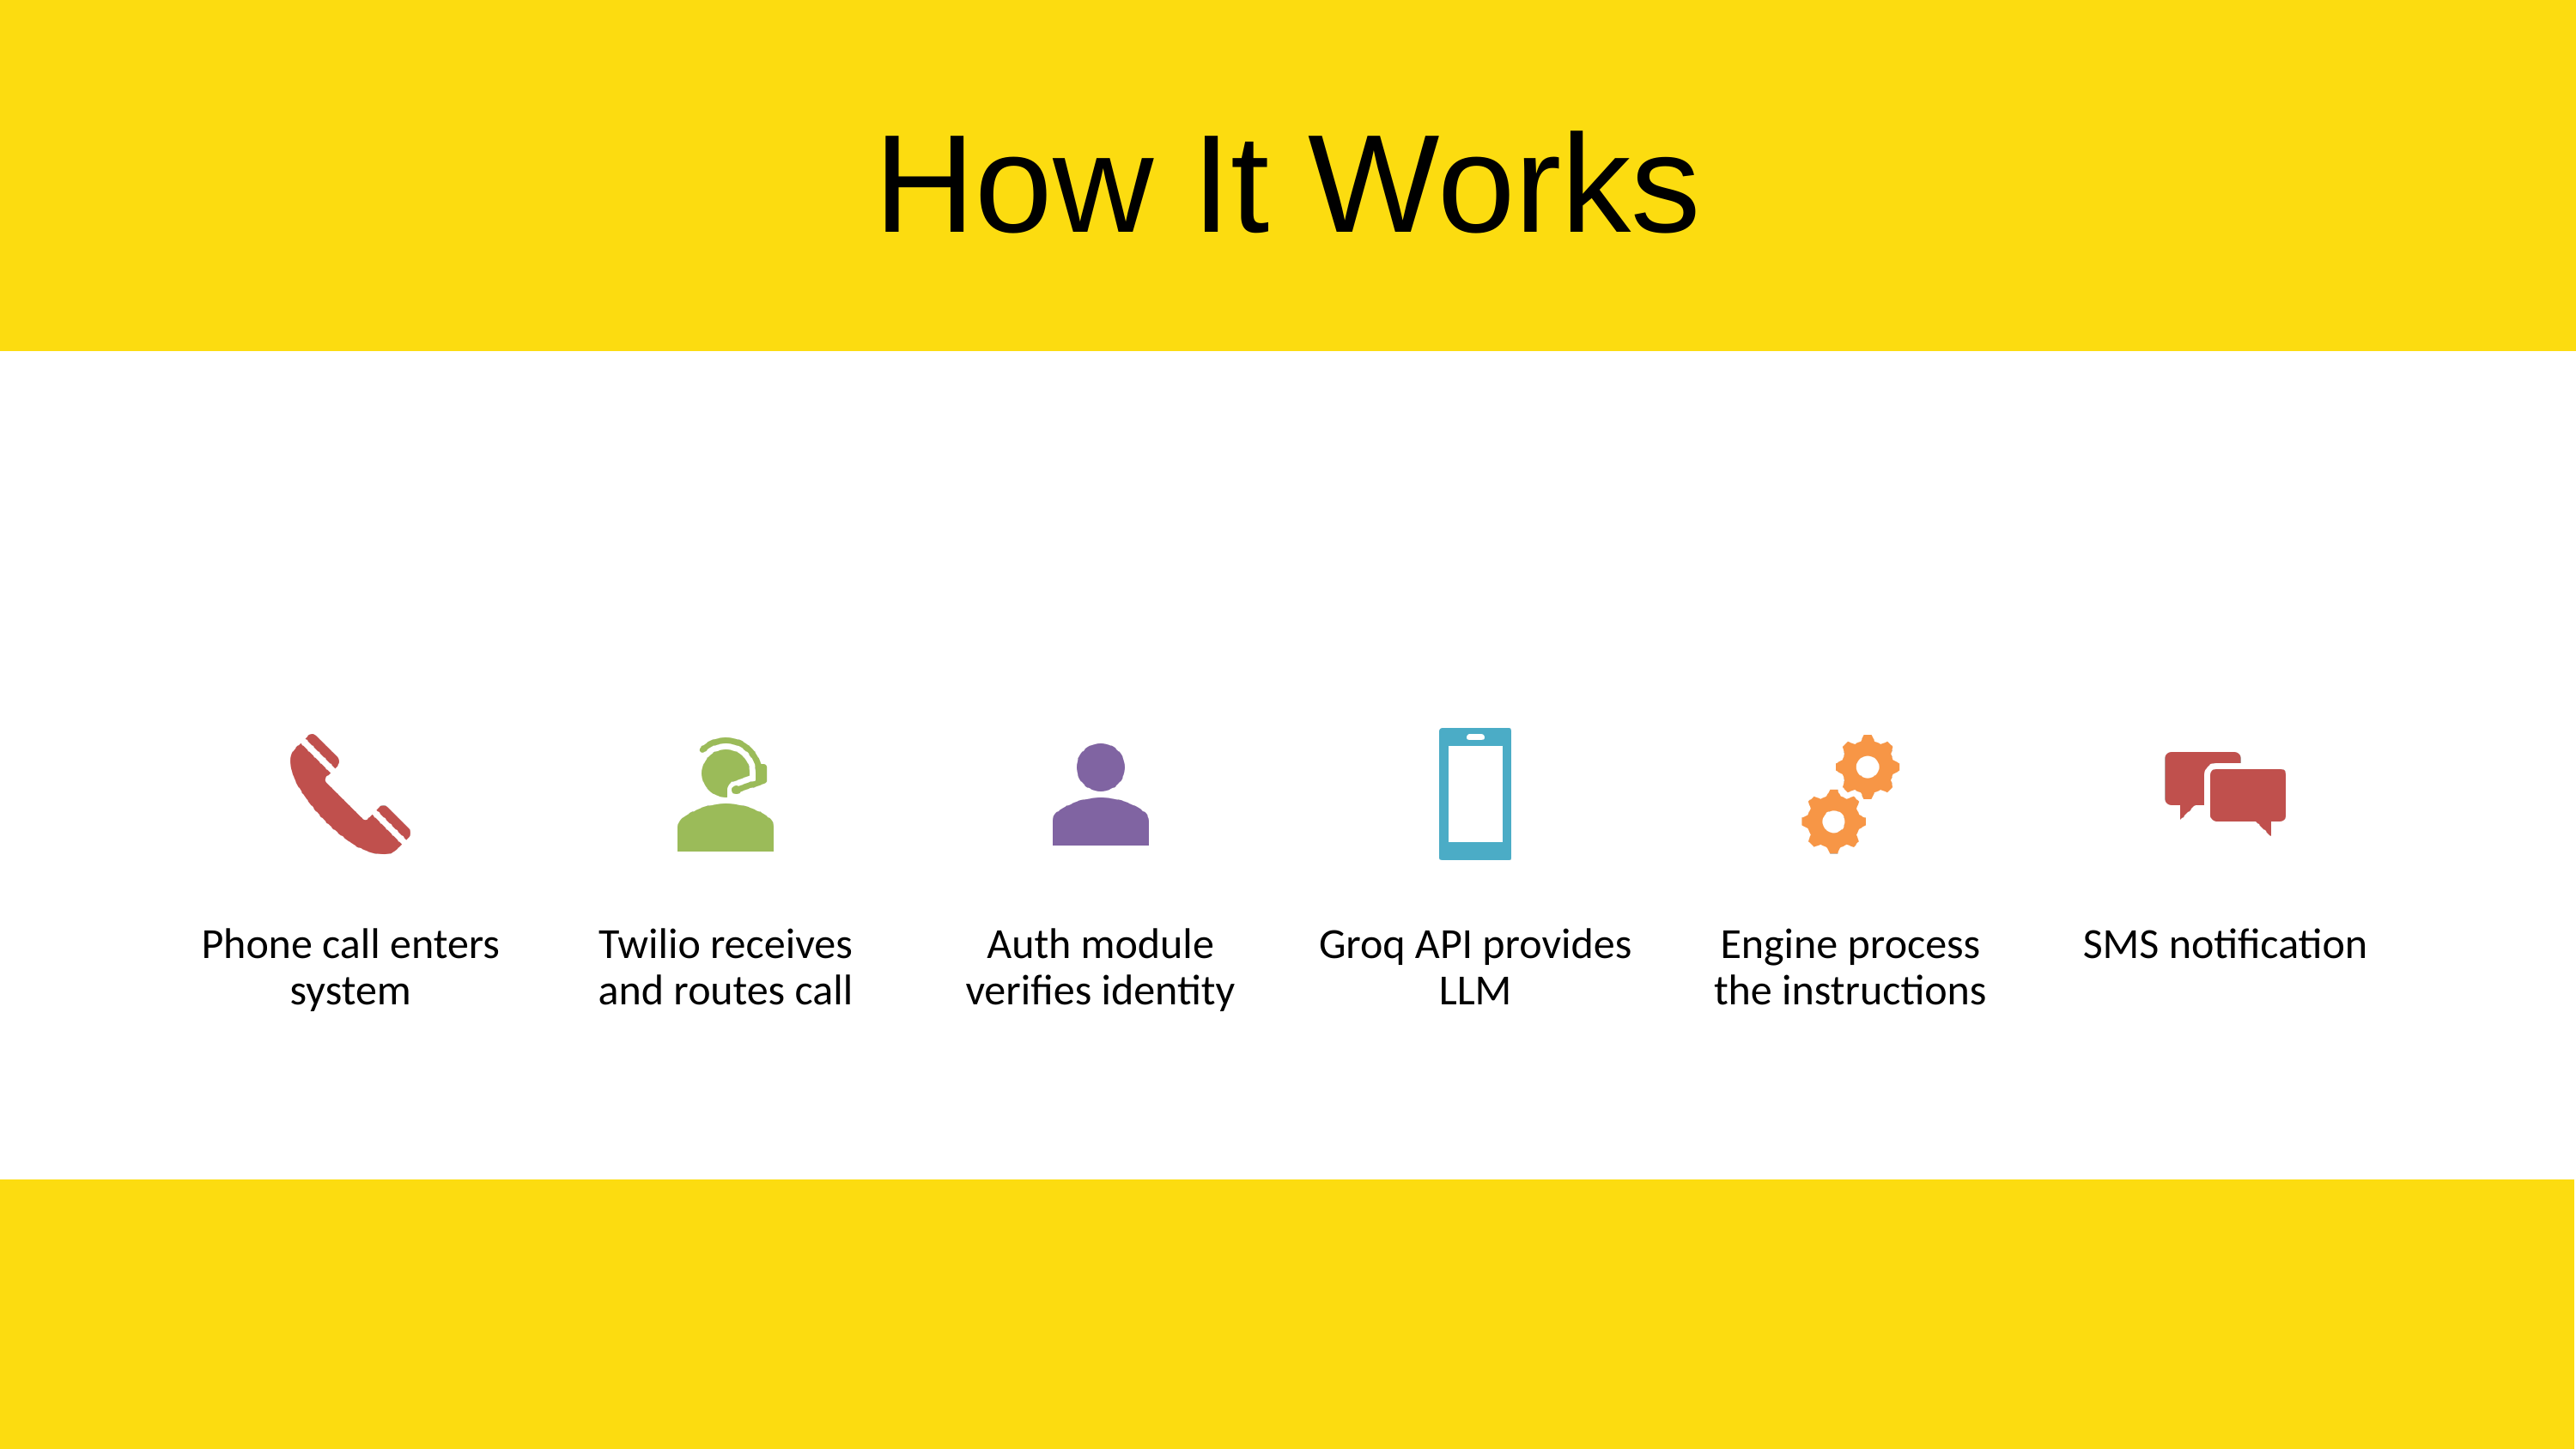

How It Works
Phone call enters system
Twilio receives and routes call
Auth module verifies identity
Groq API provides LLM
Engine process the instructions
SMS notification